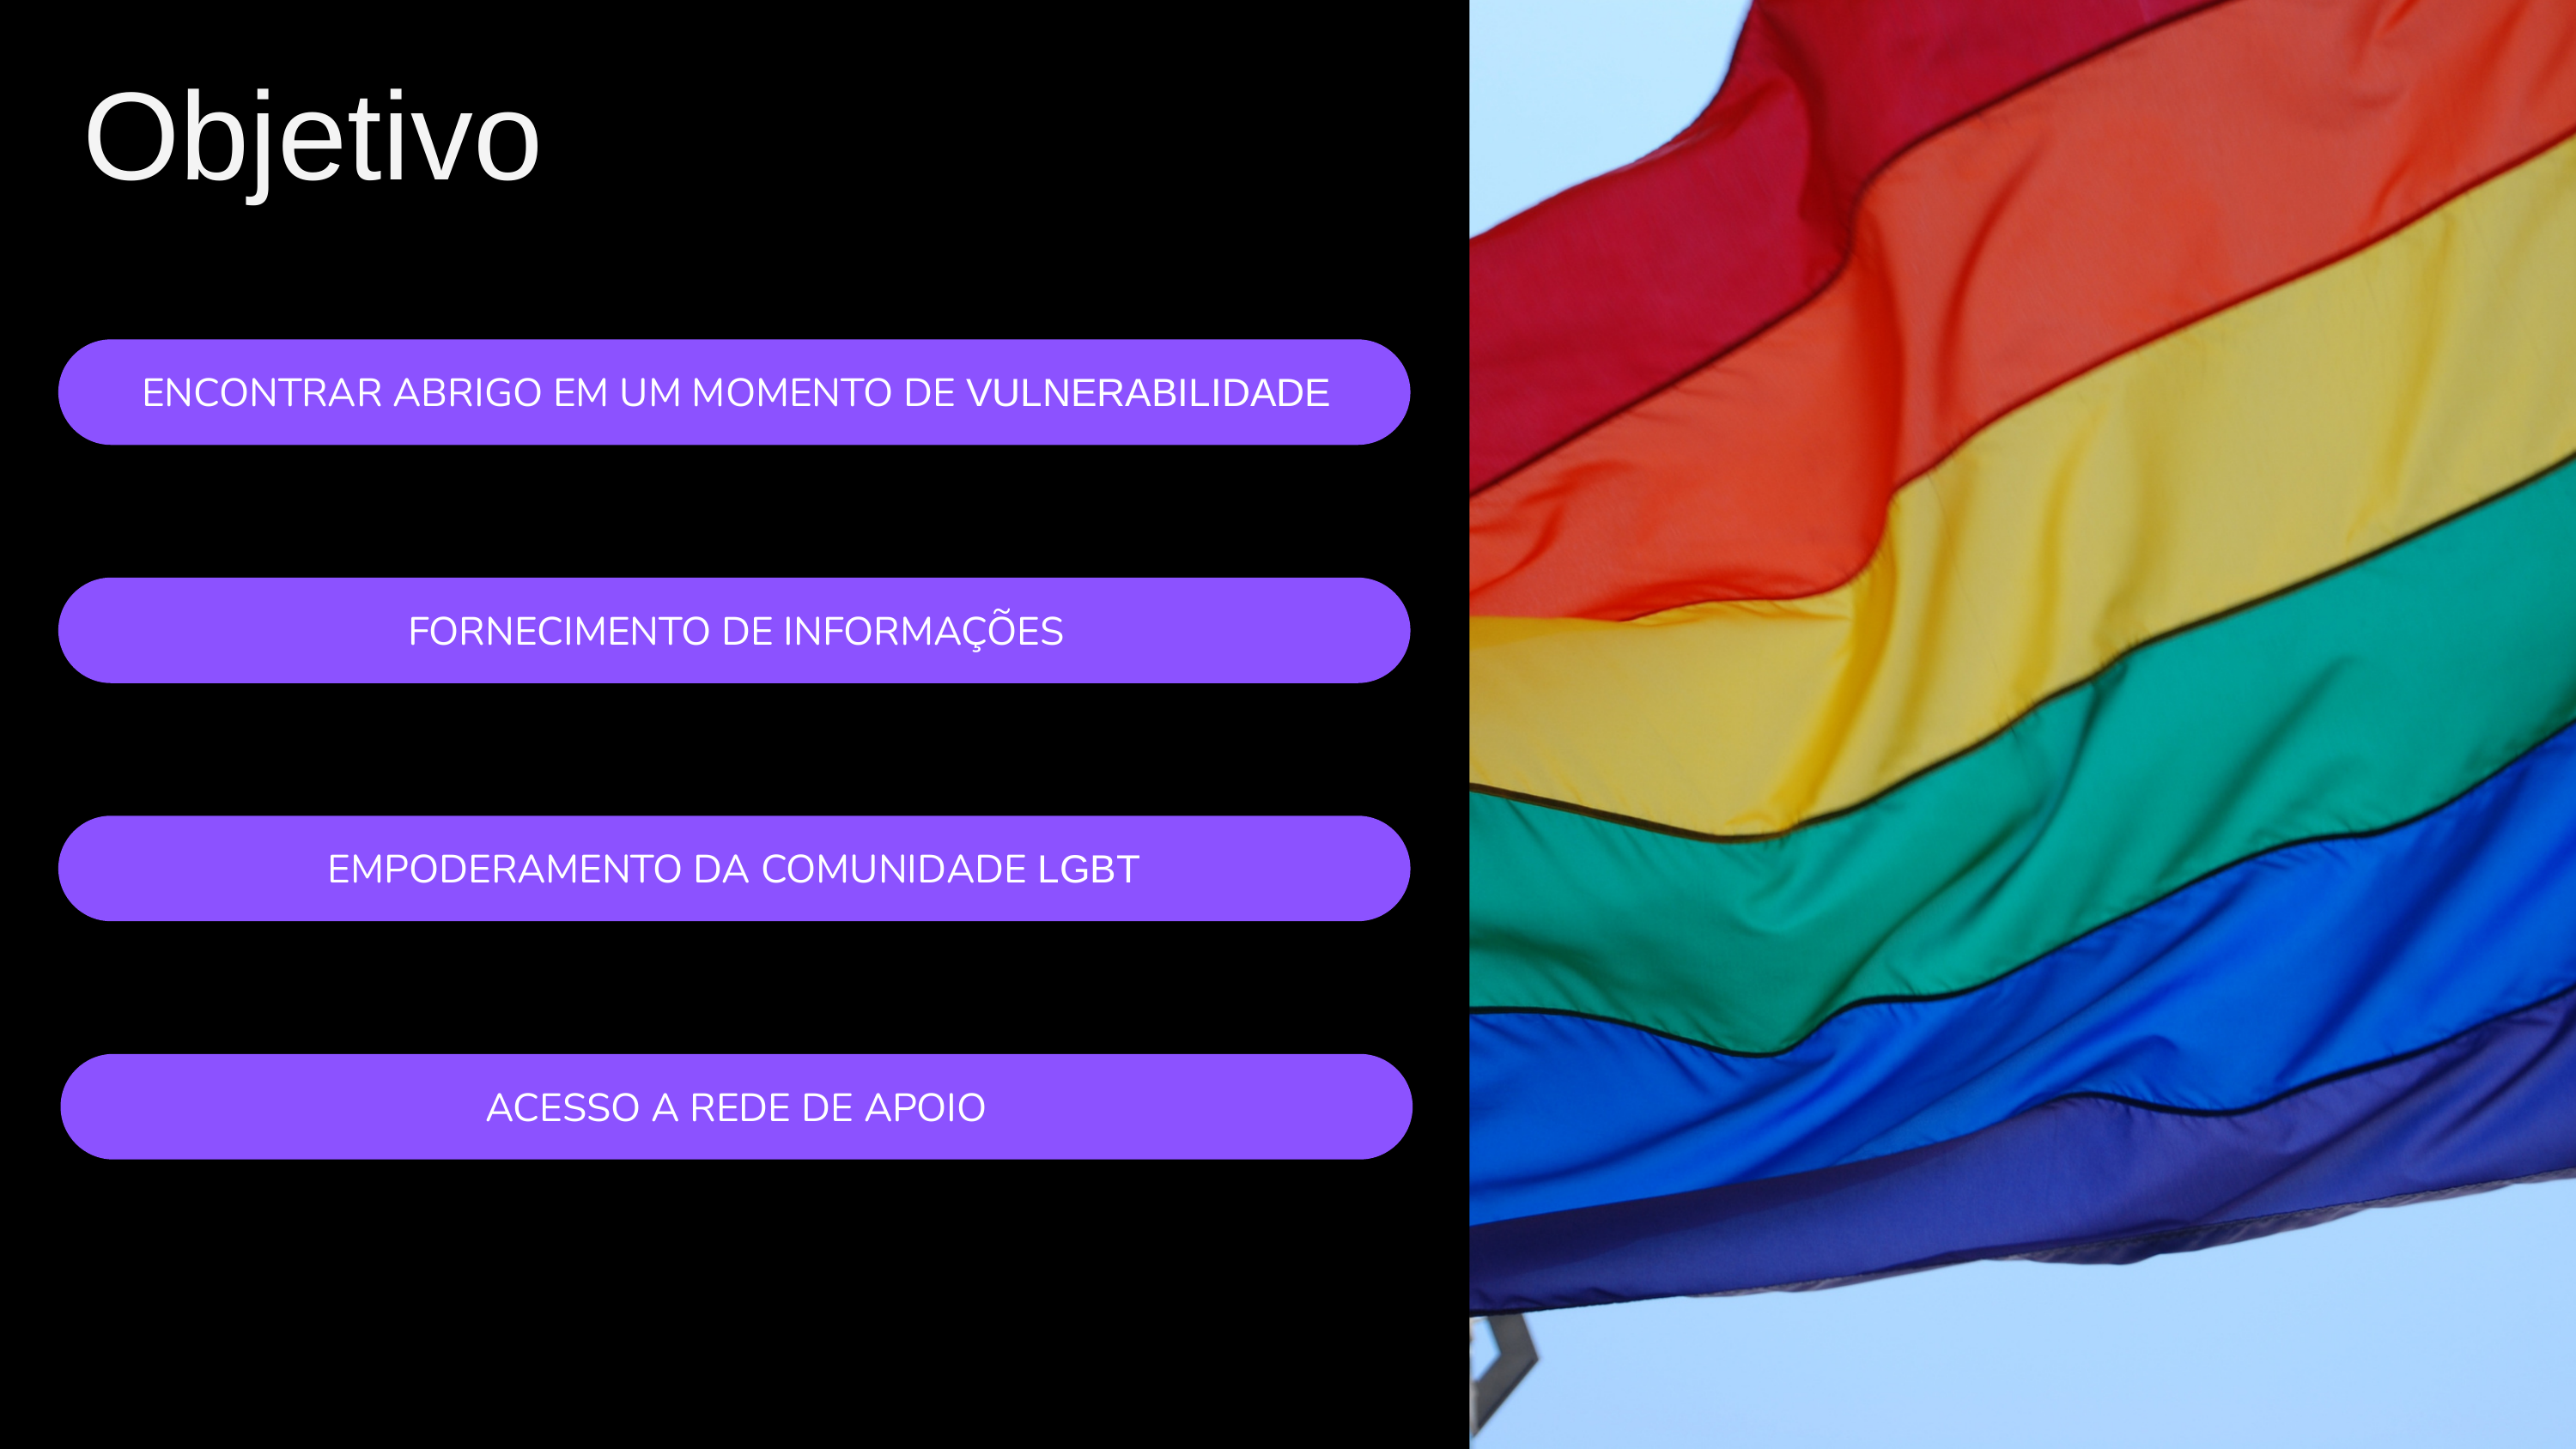

Objetivo

ENCONTRAR ABRIGO EM UM MOMENTO DE VULNERABILIDADE

FORNECIMENTO DE INFORMAÇÕES

EMPODERAMENTO DA COMUNIDADE LGBT

ACESSO A REDE DE APOIO